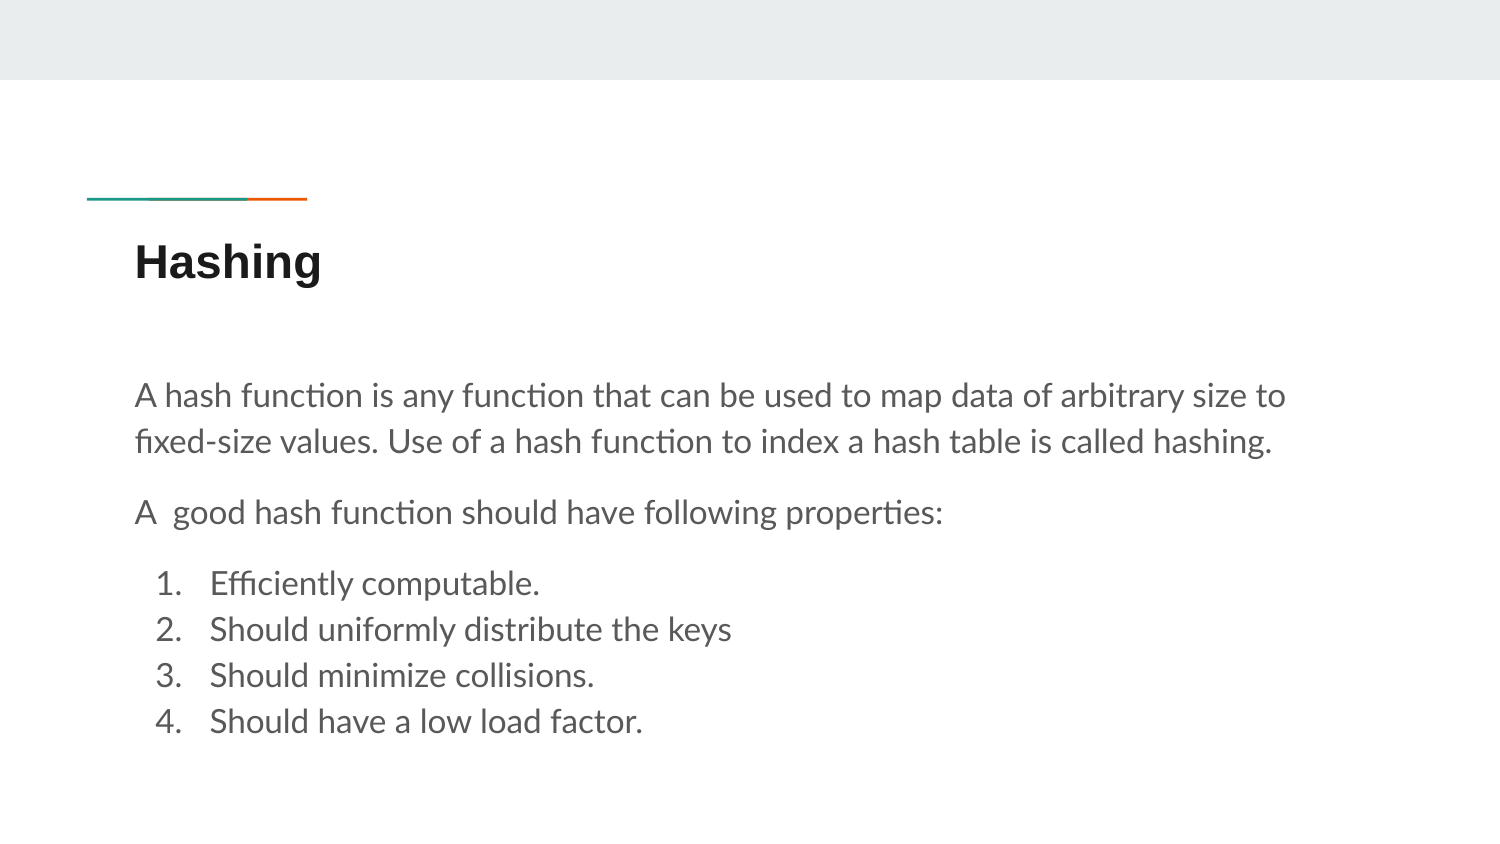

# Hashing
A hash function is any function that can be used to map data of arbitrary size to fixed-size values. Use of a hash function to index a hash table is called hashing.
A  good hash function should have following properties:
Efficiently computable.
Should uniformly distribute the keys
Should minimize collisions.
Should have a low load factor.